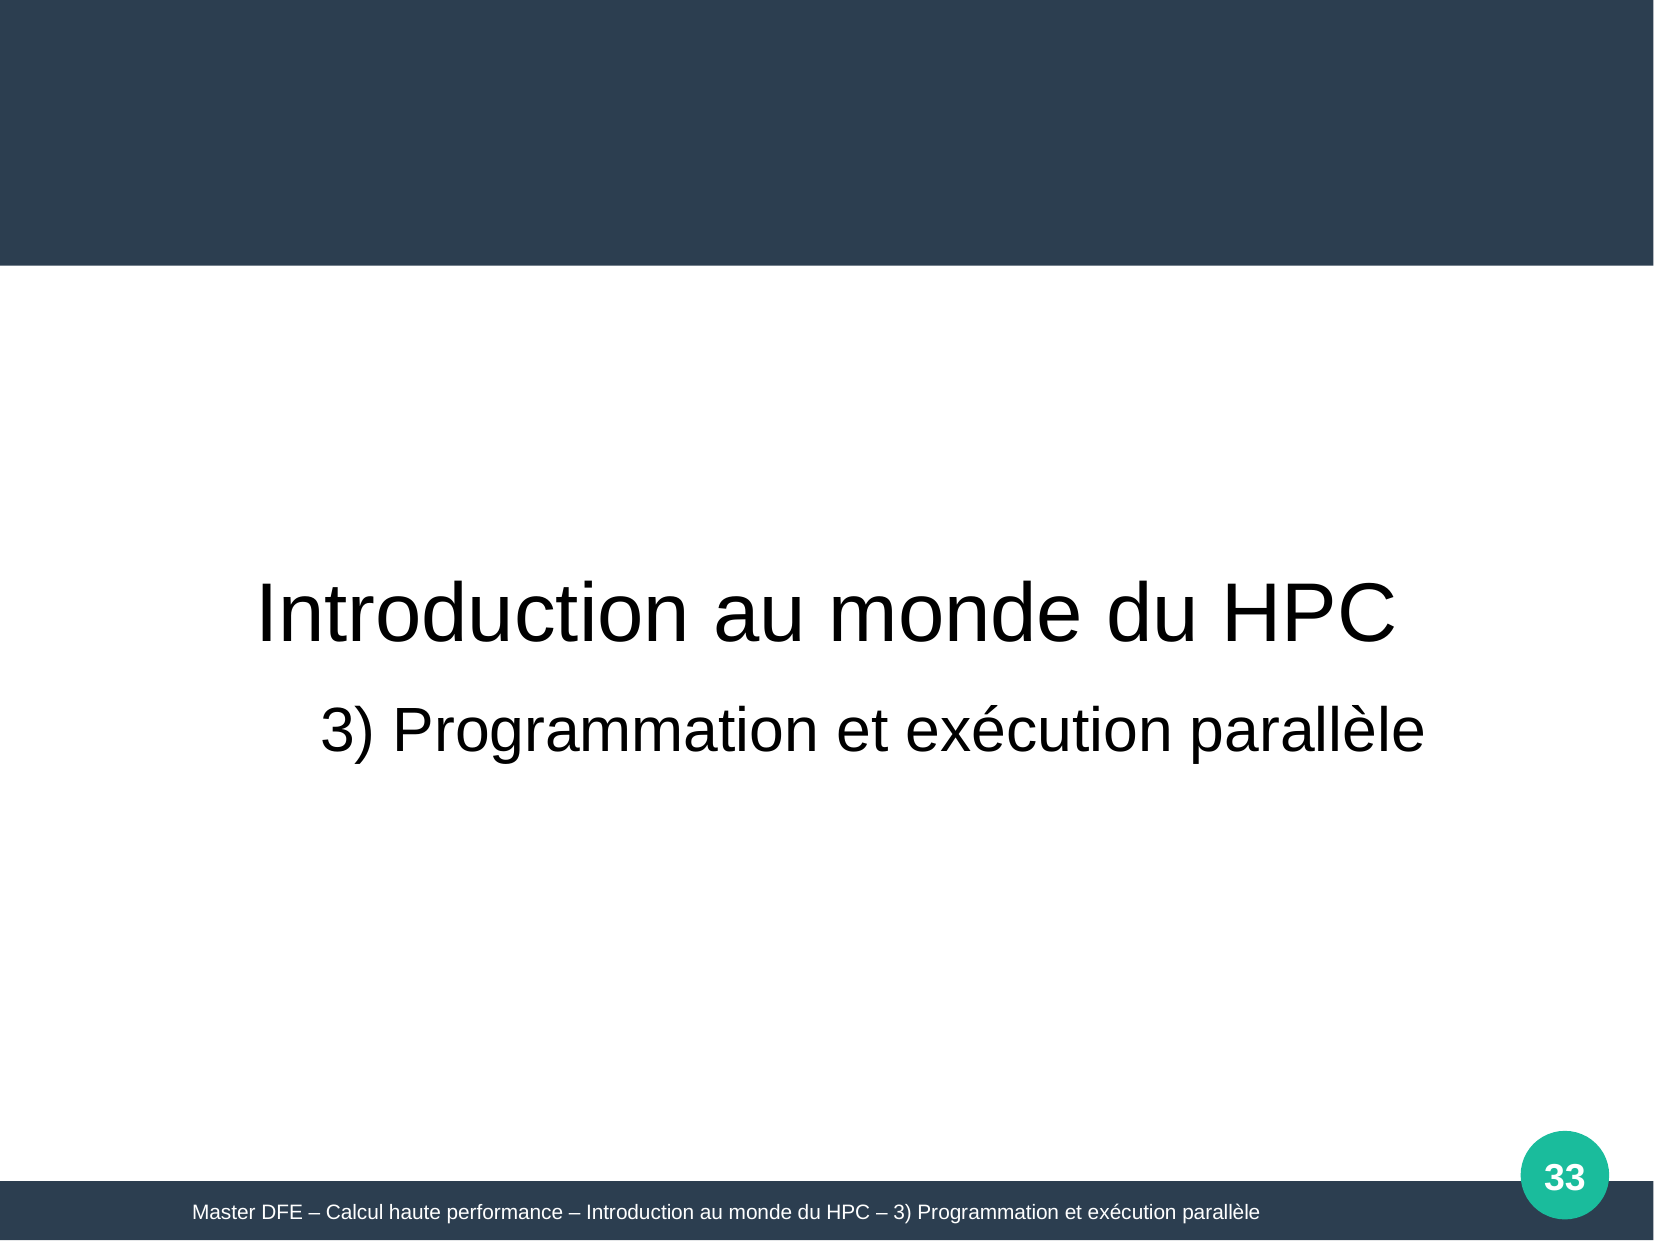

Introduction au monde du HPC
3) Programmation et exécution parallèle
33
Master DFE – Calcul haute performance – Introduction au monde du HPC – 3) Programmation et exécution parallèle